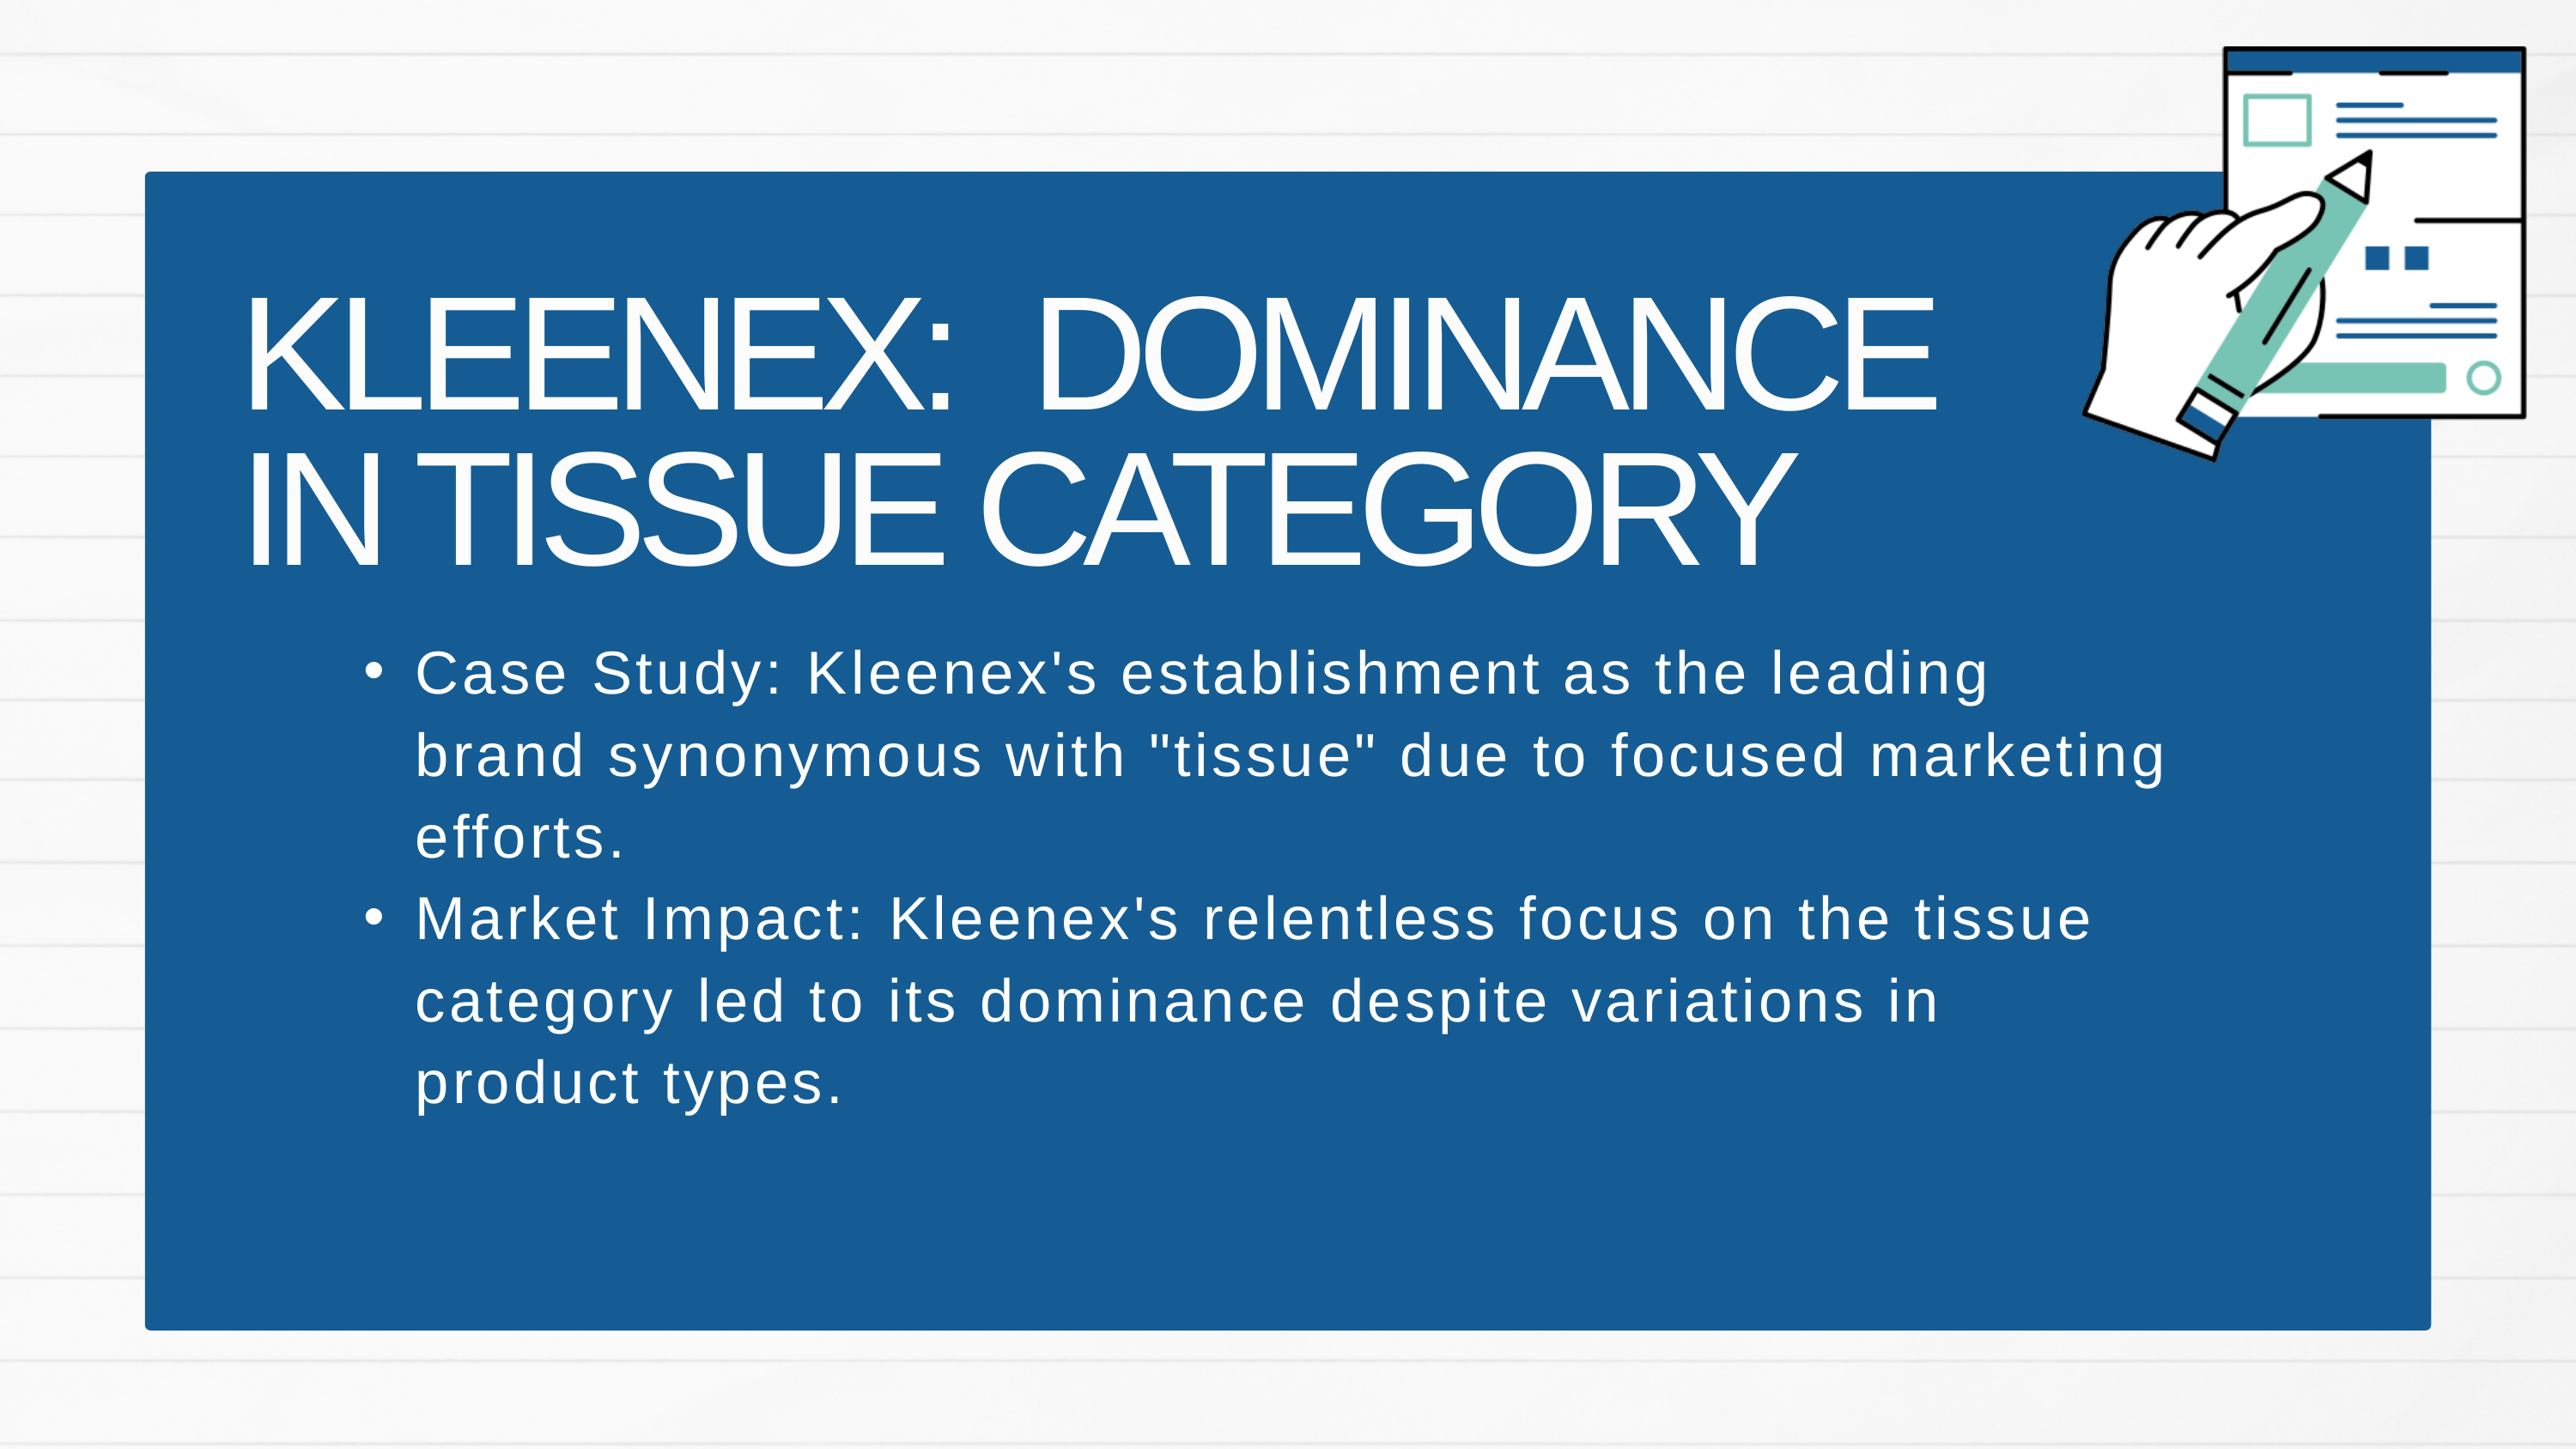

KLEENEX: DOMINANCE IN TISSUE CATEGORY

Case Study: Kleenex's establishment as the leading brand synonymous with "tissue" due to focused marketing efforts.
Market Impact: Kleenex's relentless focus on the tissue category led to its dominance despite variations in product types.